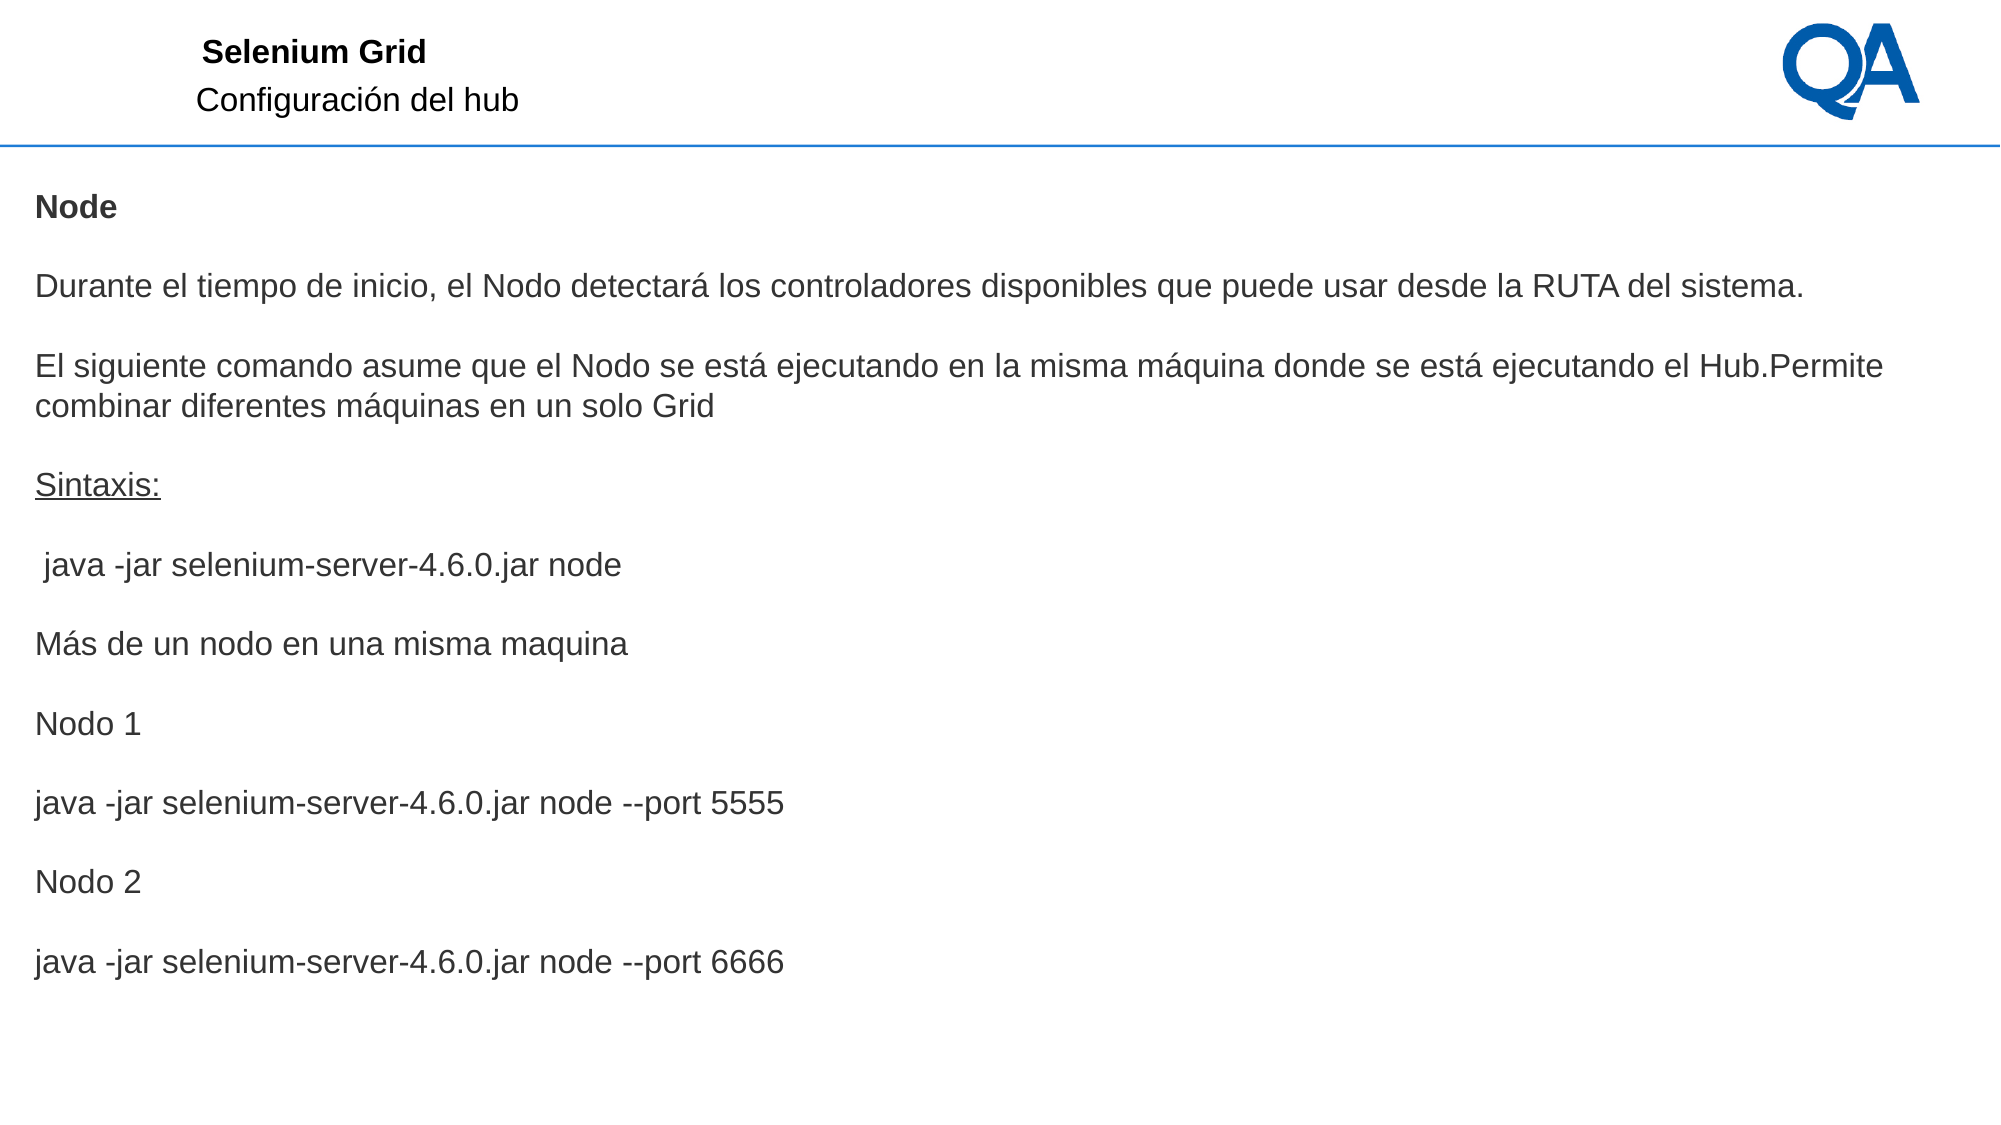

# Selenium Grid
Configuración del hub
Node
Durante el tiempo de inicio, el Nodo detectará los controladores disponibles que puede usar desde la RUTA del sistema.
El siguiente comando asume que el Nodo se está ejecutando en la misma máquina donde se está ejecutando el Hub.Permite combinar diferentes máquinas en un solo Grid
Sintaxis:
 java -jar selenium-server-4.6.0.jar node
Más de un nodo en una misma maquina
Nodo 1
java -jar selenium-server-4.6.0.jar node --port 5555
Nodo 2
java -jar selenium-server-4.6.0.jar node --port 6666